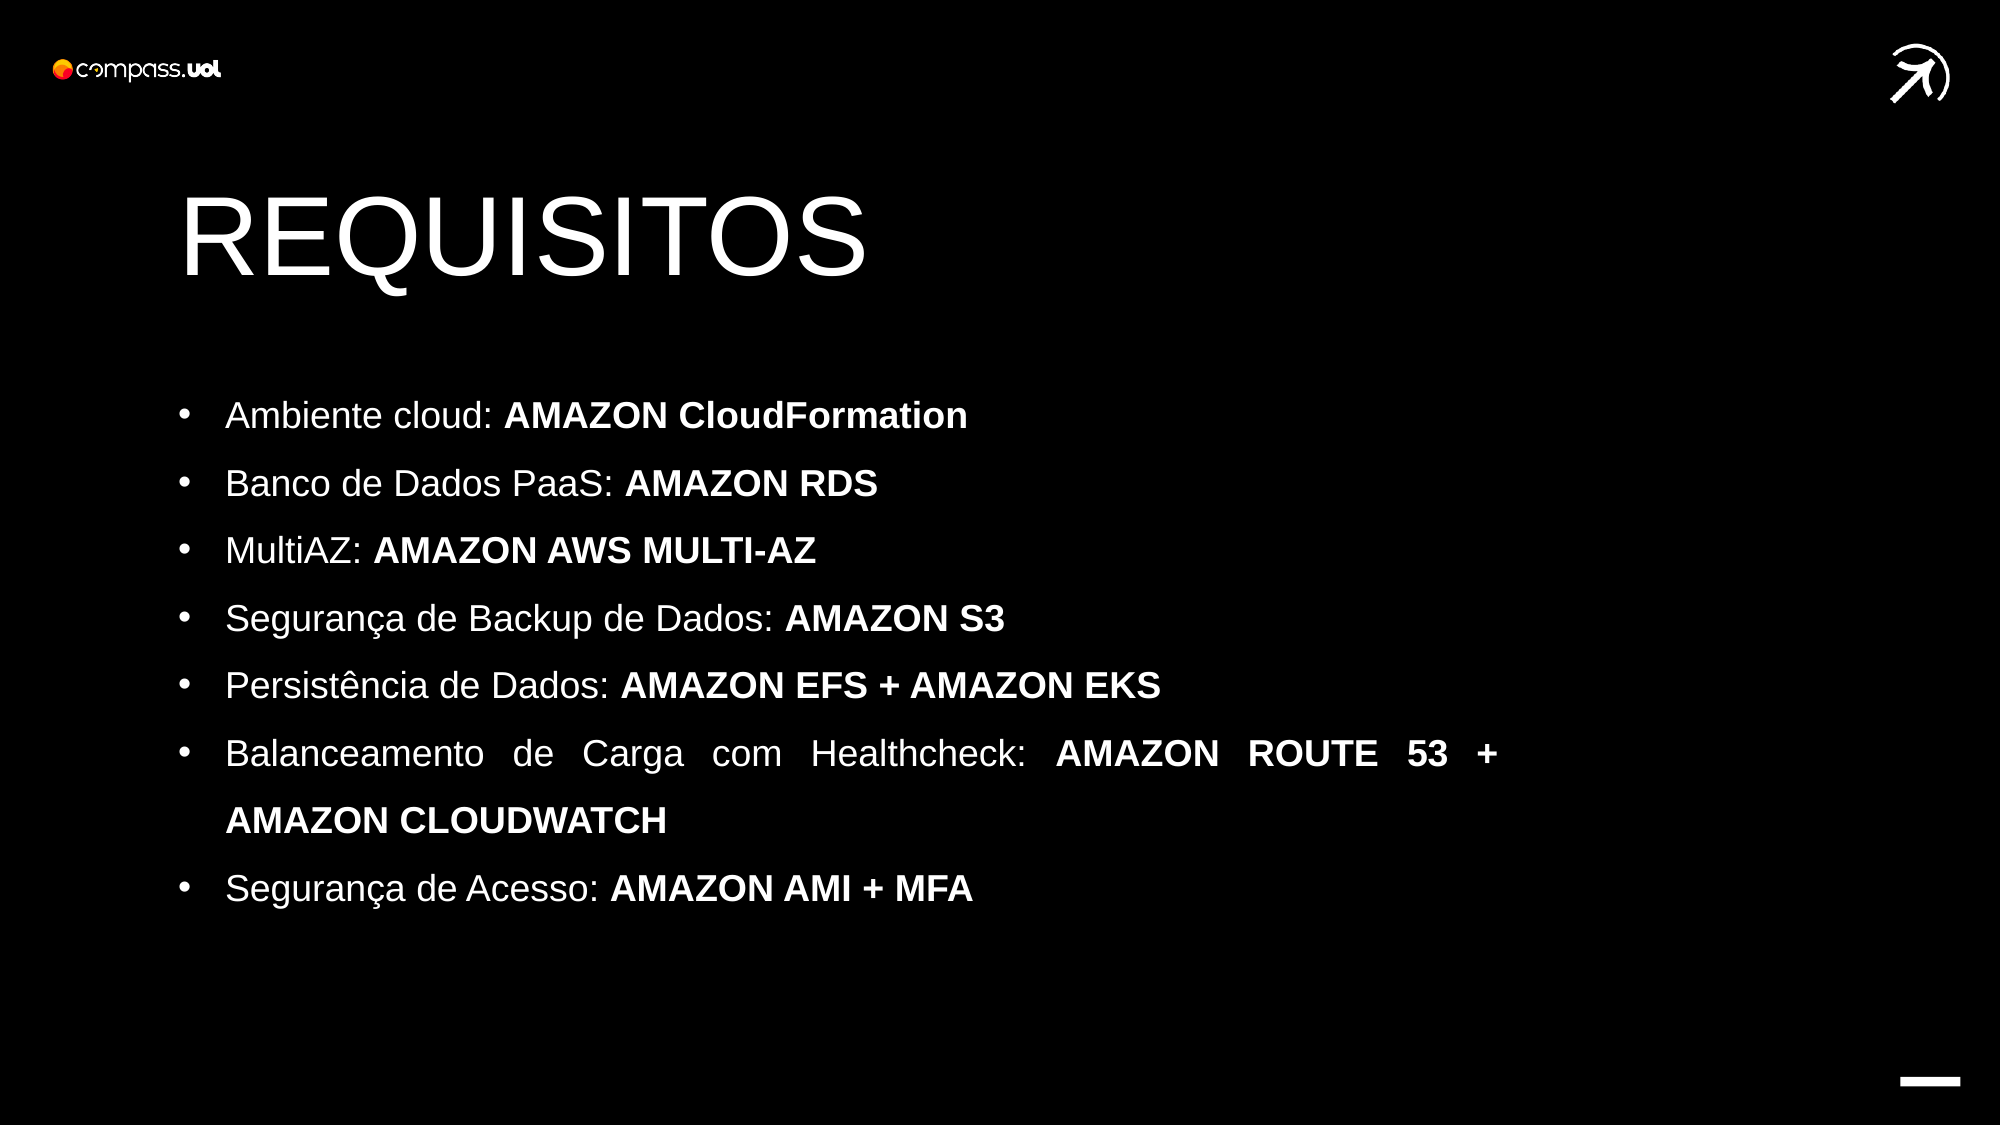

REQUISITOS
Ambiente cloud: AMAZON CloudFormation
Banco de Dados PaaS: AMAZON RDS
MultiAZ: AMAZON AWS MULTI-AZ
Segurança de Backup de Dados: AMAZON S3
Persistência de Dados: AMAZON EFS + AMAZON EKS
Balanceamento de Carga com Healthcheck: AMAZON ROUTE 53 + AMAZON CLOUDWATCH
Segurança de Acesso: AMAZON AMI + MFA